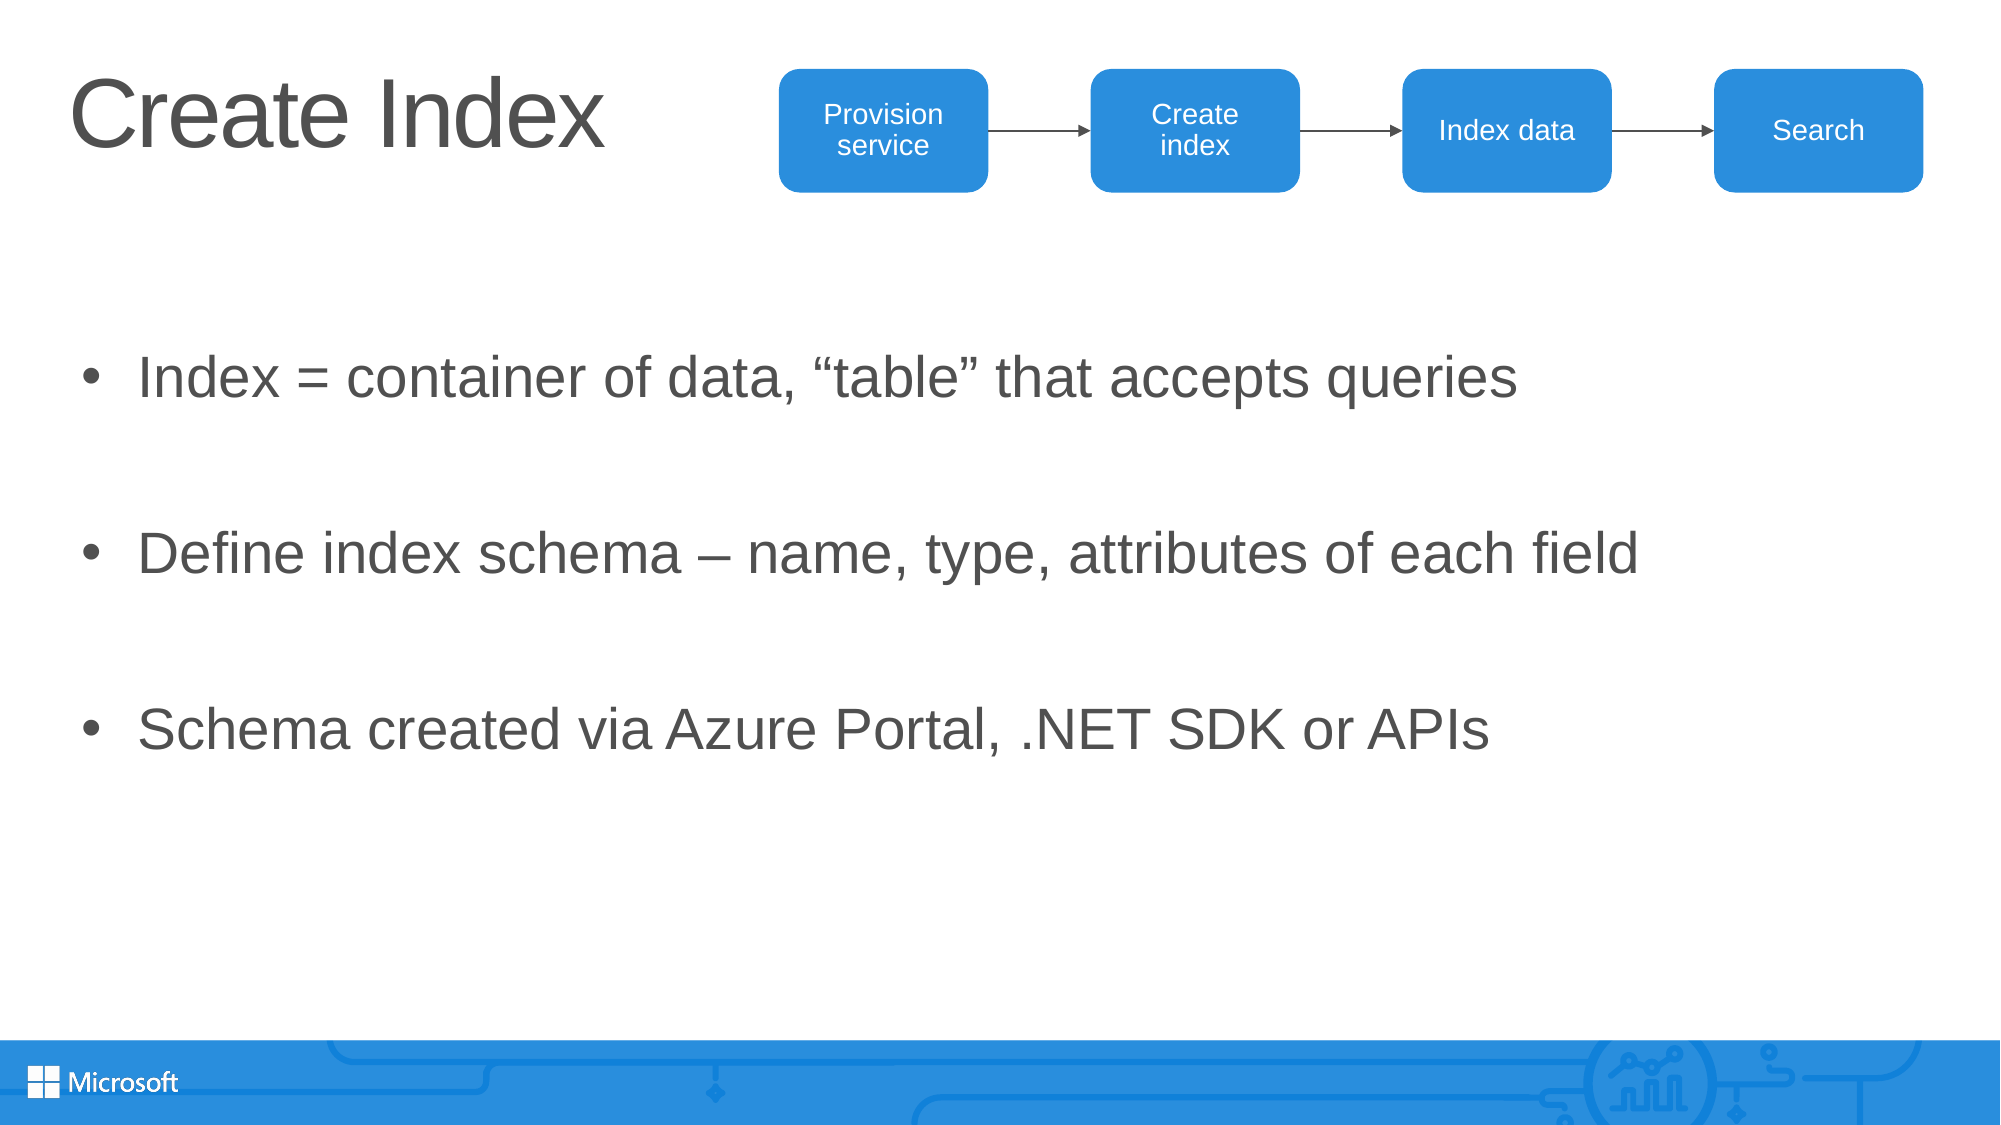

# Create Index
Provision service
Create index
Index data
Search
Index = container of data, “table” that accepts queries

Define index schema – name, type, attributes of each field

Schema created via Azure Portal, .NET SDK or APIs